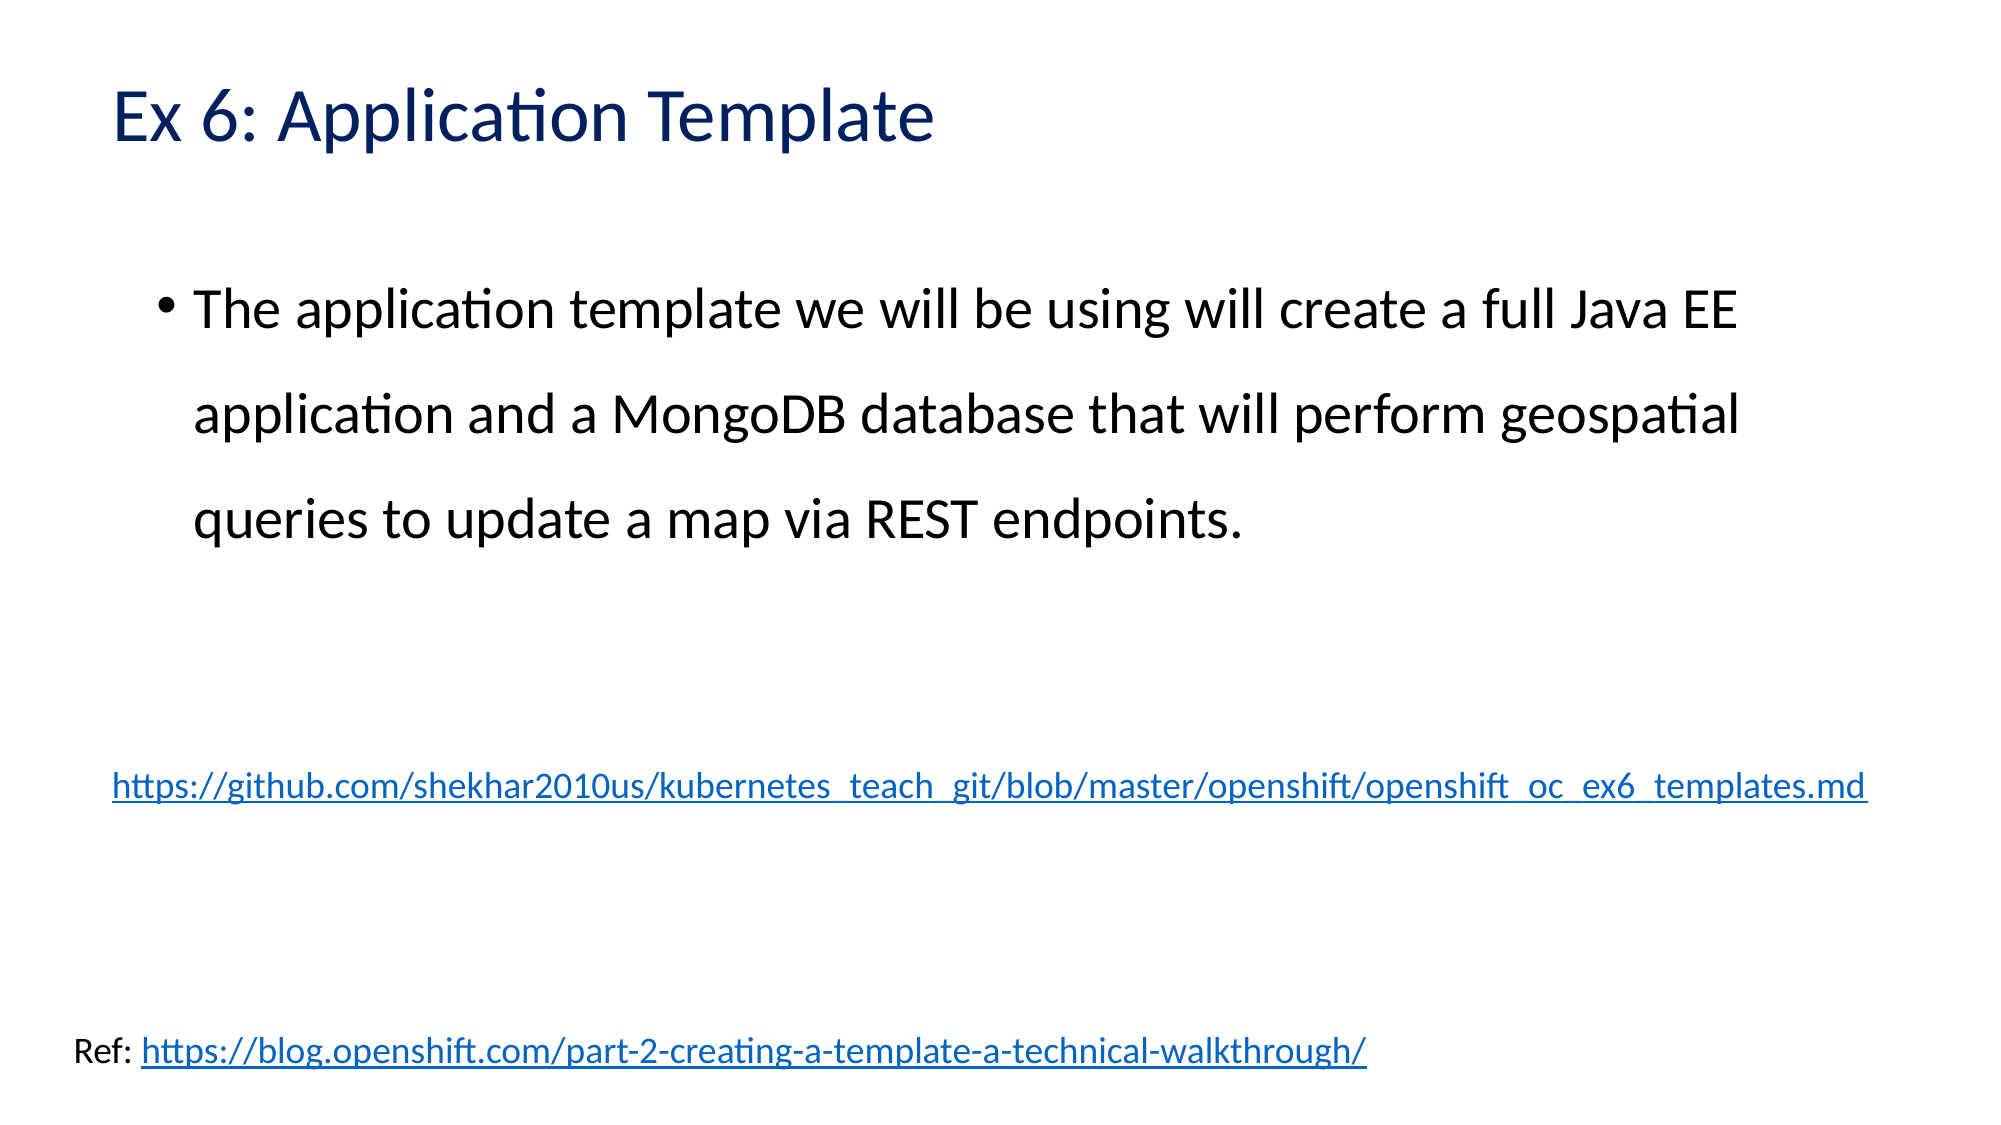

Ex 6: Application Template
The application template we will be using will create a full Java EE application and a MongoDB database that will perform geospatial queries to update a map via REST endpoints.

https://github.com/shekhar2010us/kubernetes_teach_git/blob/master/openshift/openshift_oc_ex6_templates.md
Ref: https://blog.openshift.com/part-2-creating-a-template-a-technical-walkthrough/